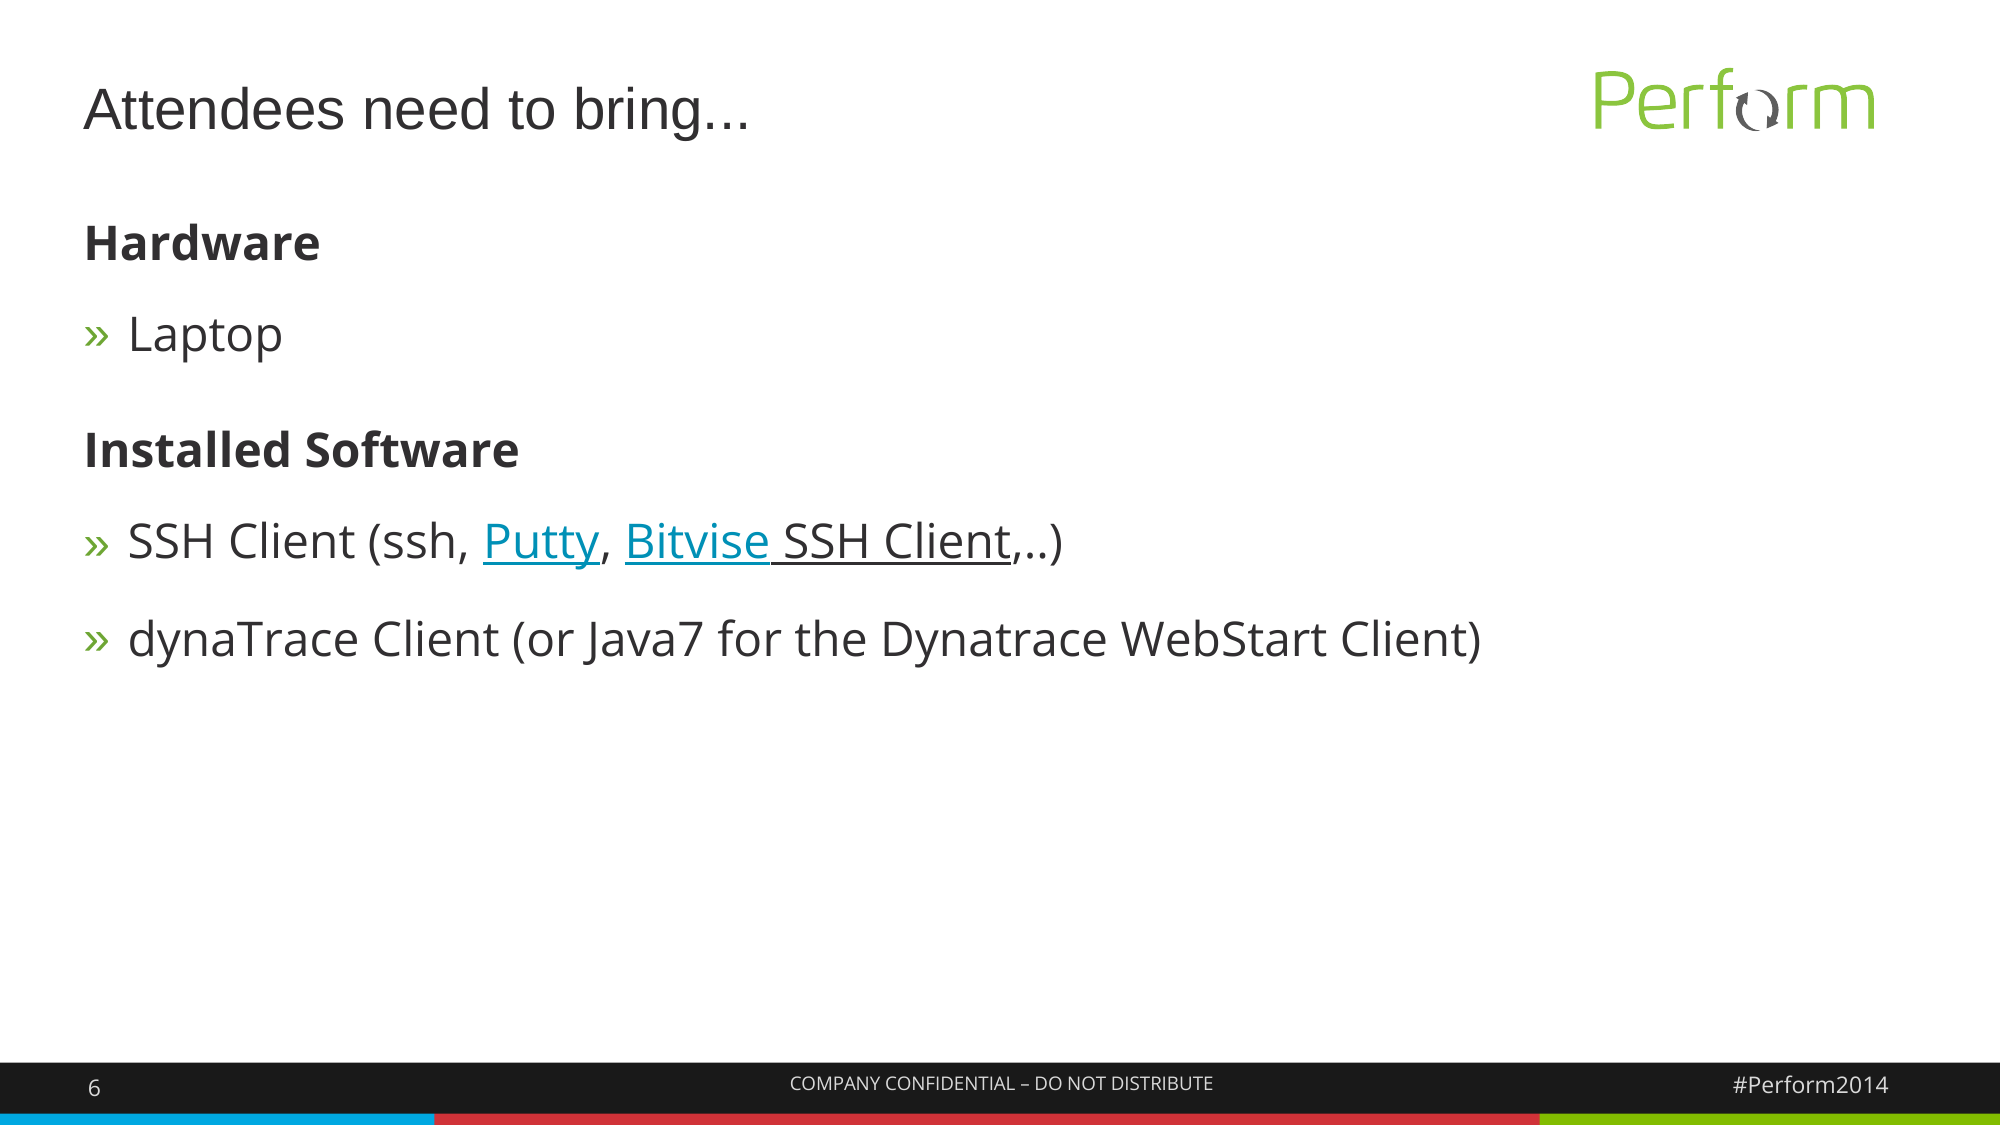

# Attendees need to bring...
Hardware
Laptop
Installed Software
SSH Client (ssh, Putty, Bitvise SSH Client,..)
dynaTrace Client (or Java7 for the Dynatrace WebStart Client)